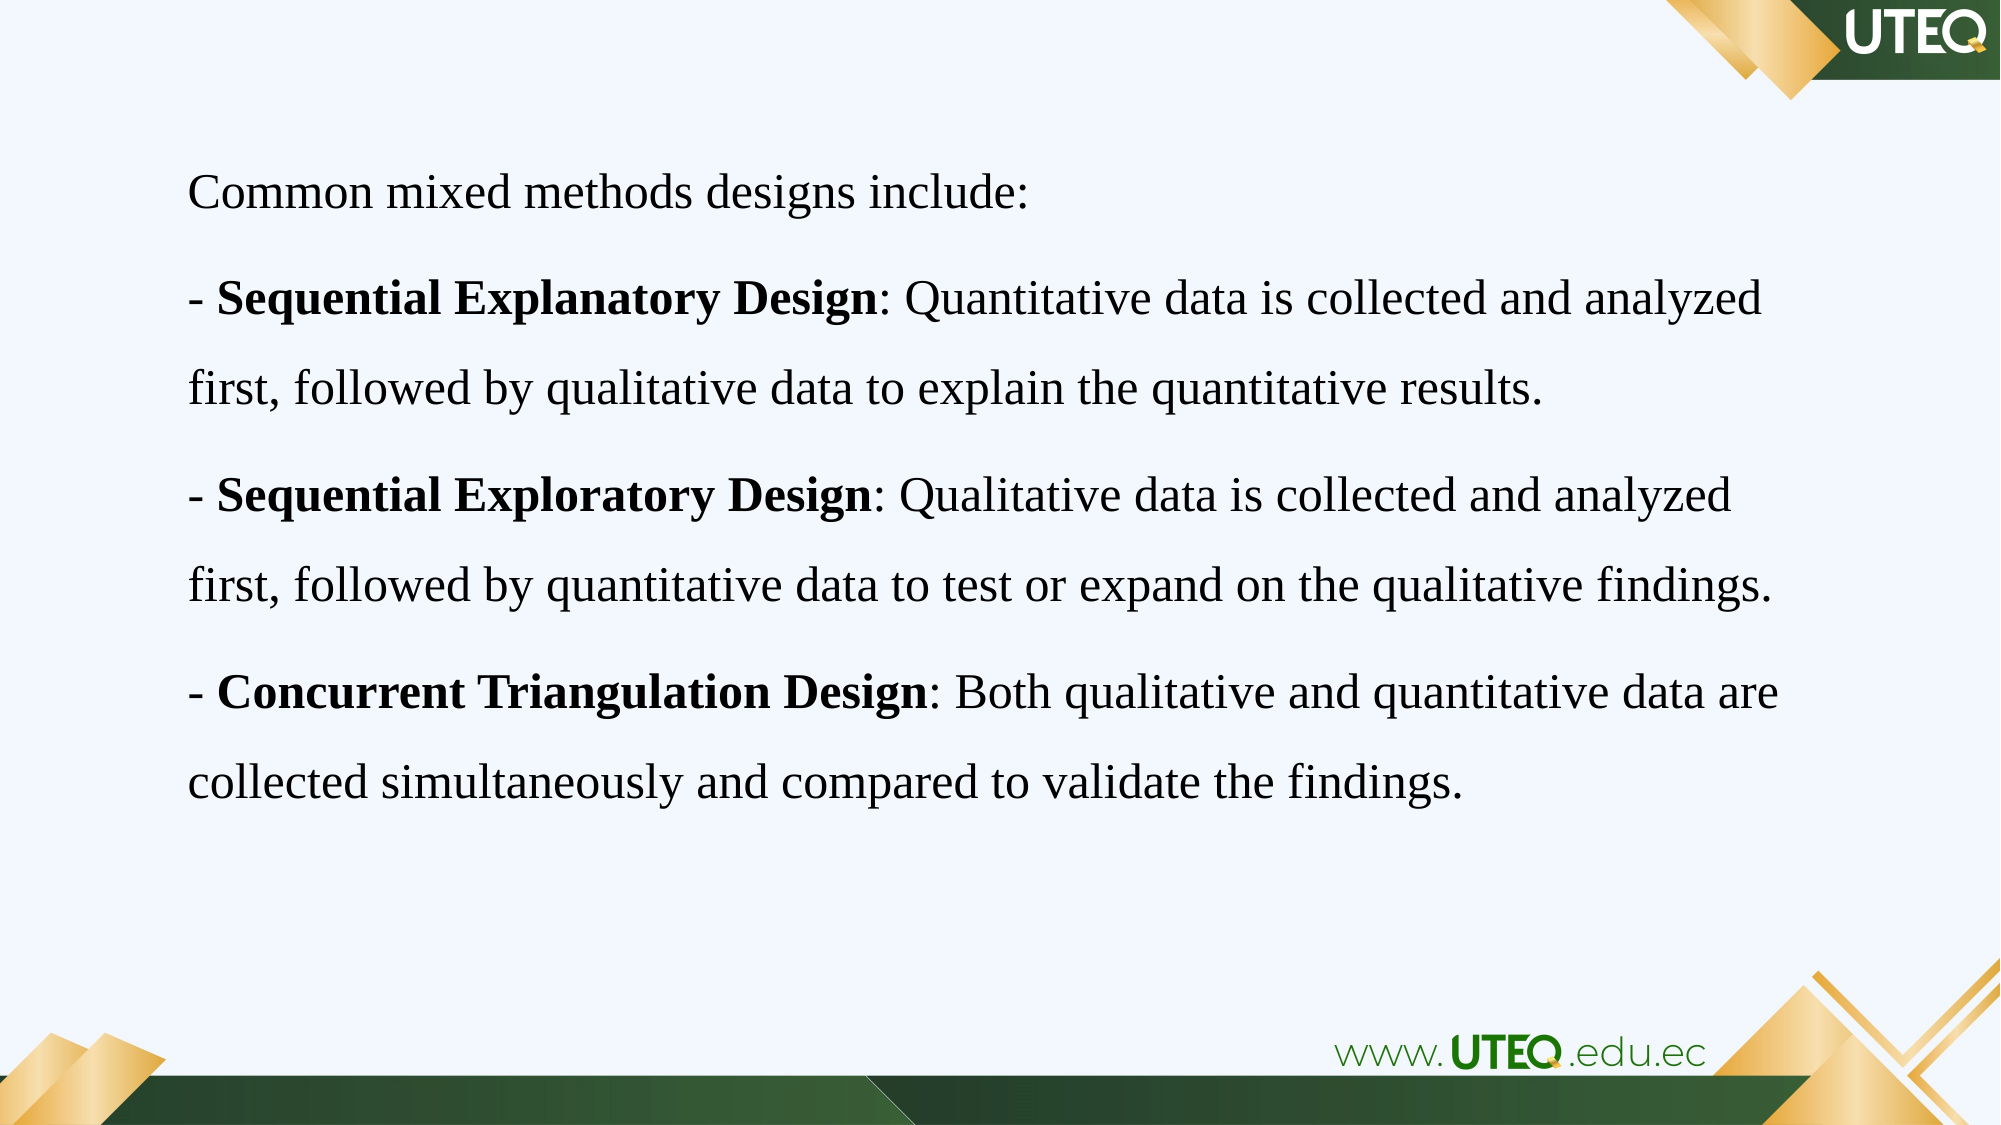

Common mixed methods designs include:
- Sequential Explanatory Design: Quantitative data is collected and analyzed first, followed by qualitative data to explain the quantitative results.
- Sequential Exploratory Design: Qualitative data is collected and analyzed first, followed by quantitative data to test or expand on the qualitative findings.
- Concurrent Triangulation Design: Both qualitative and quantitative data are collected simultaneously and compared to validate the findings.